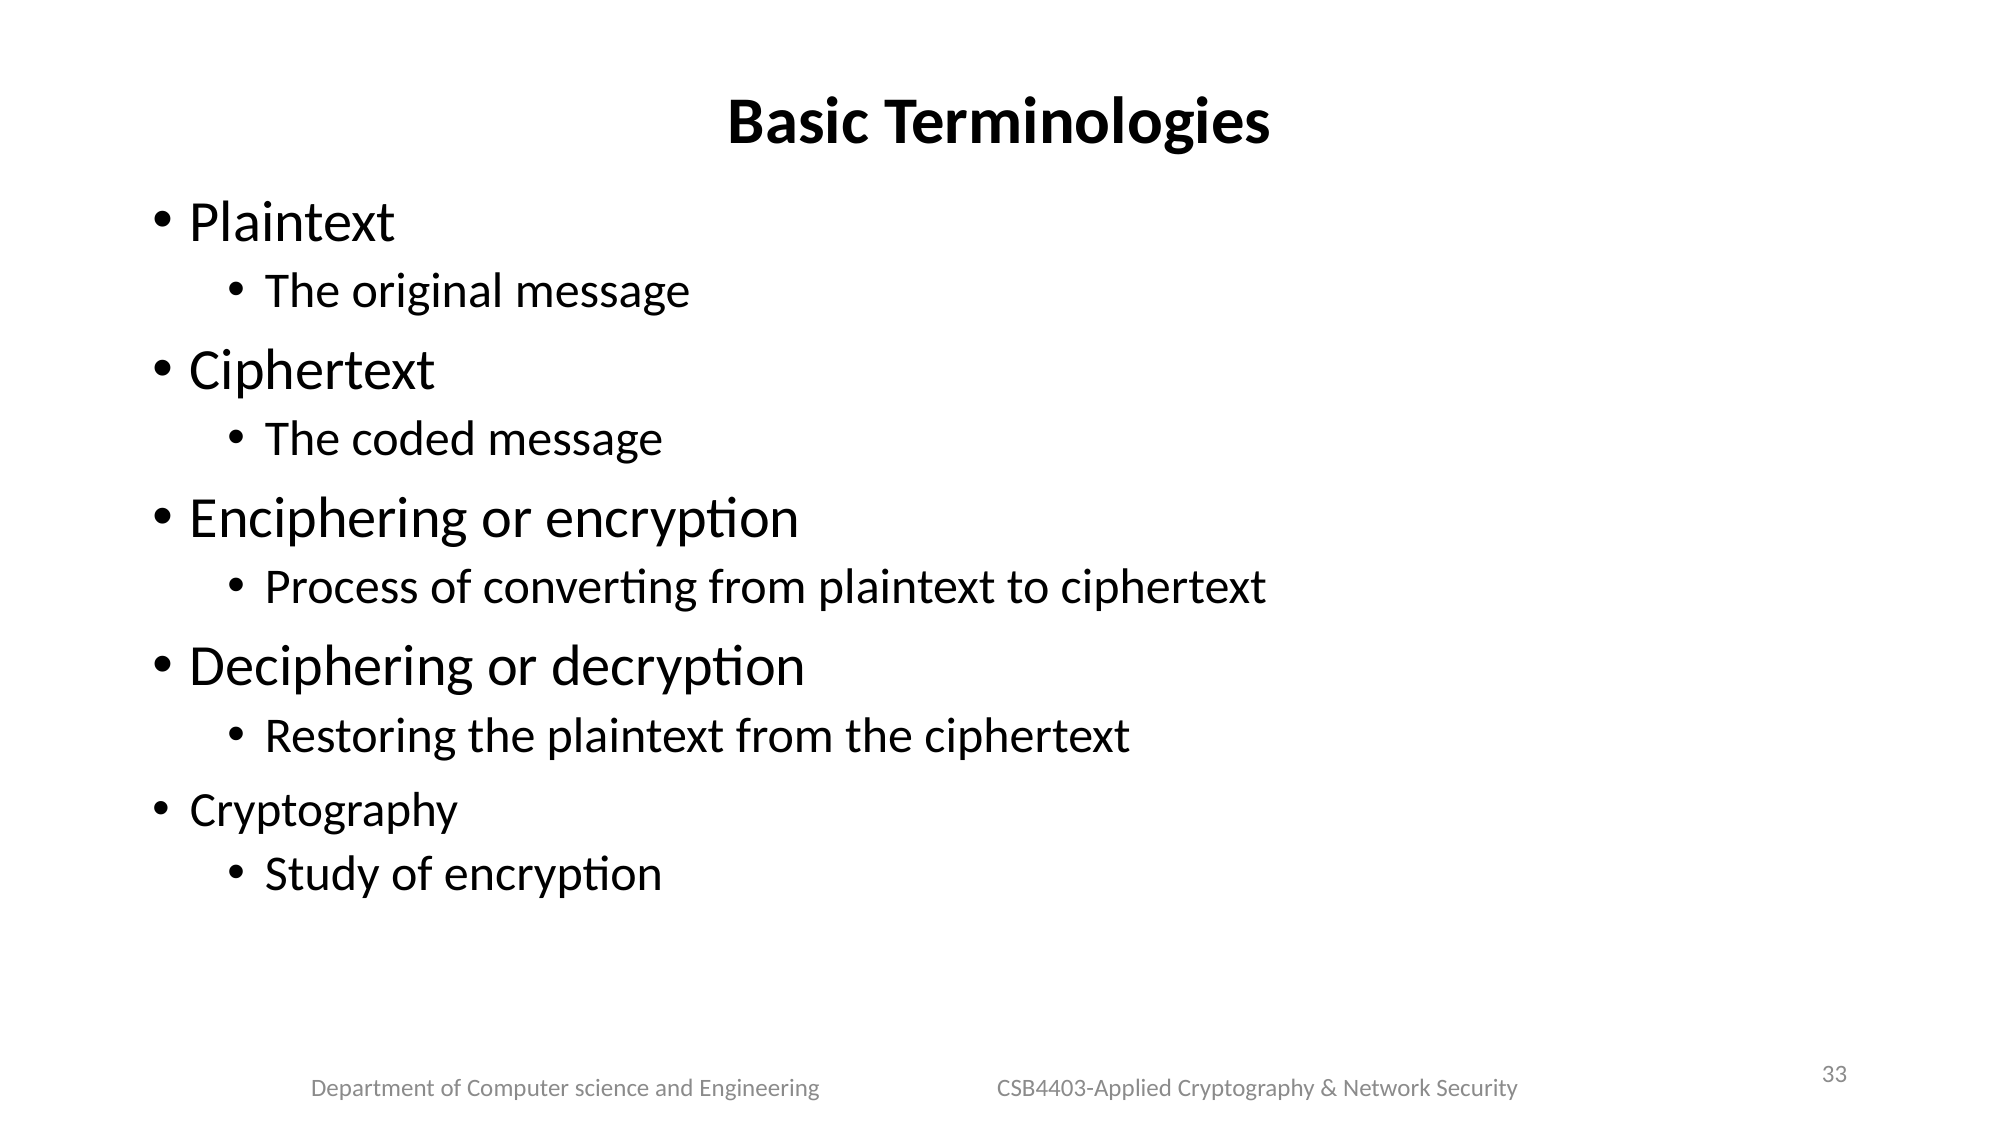

# Basic Terminologies
Plaintext
The original message
Ciphertext
The coded message
Enciphering or encryption
Process of converting from plaintext to ciphertext
Deciphering or decryption
Restoring the plaintext from the ciphertext
Cryptography
Study of encryption

33
Department of Computer science and Engineering                               CSB4403-Applied Cryptography & Network Security